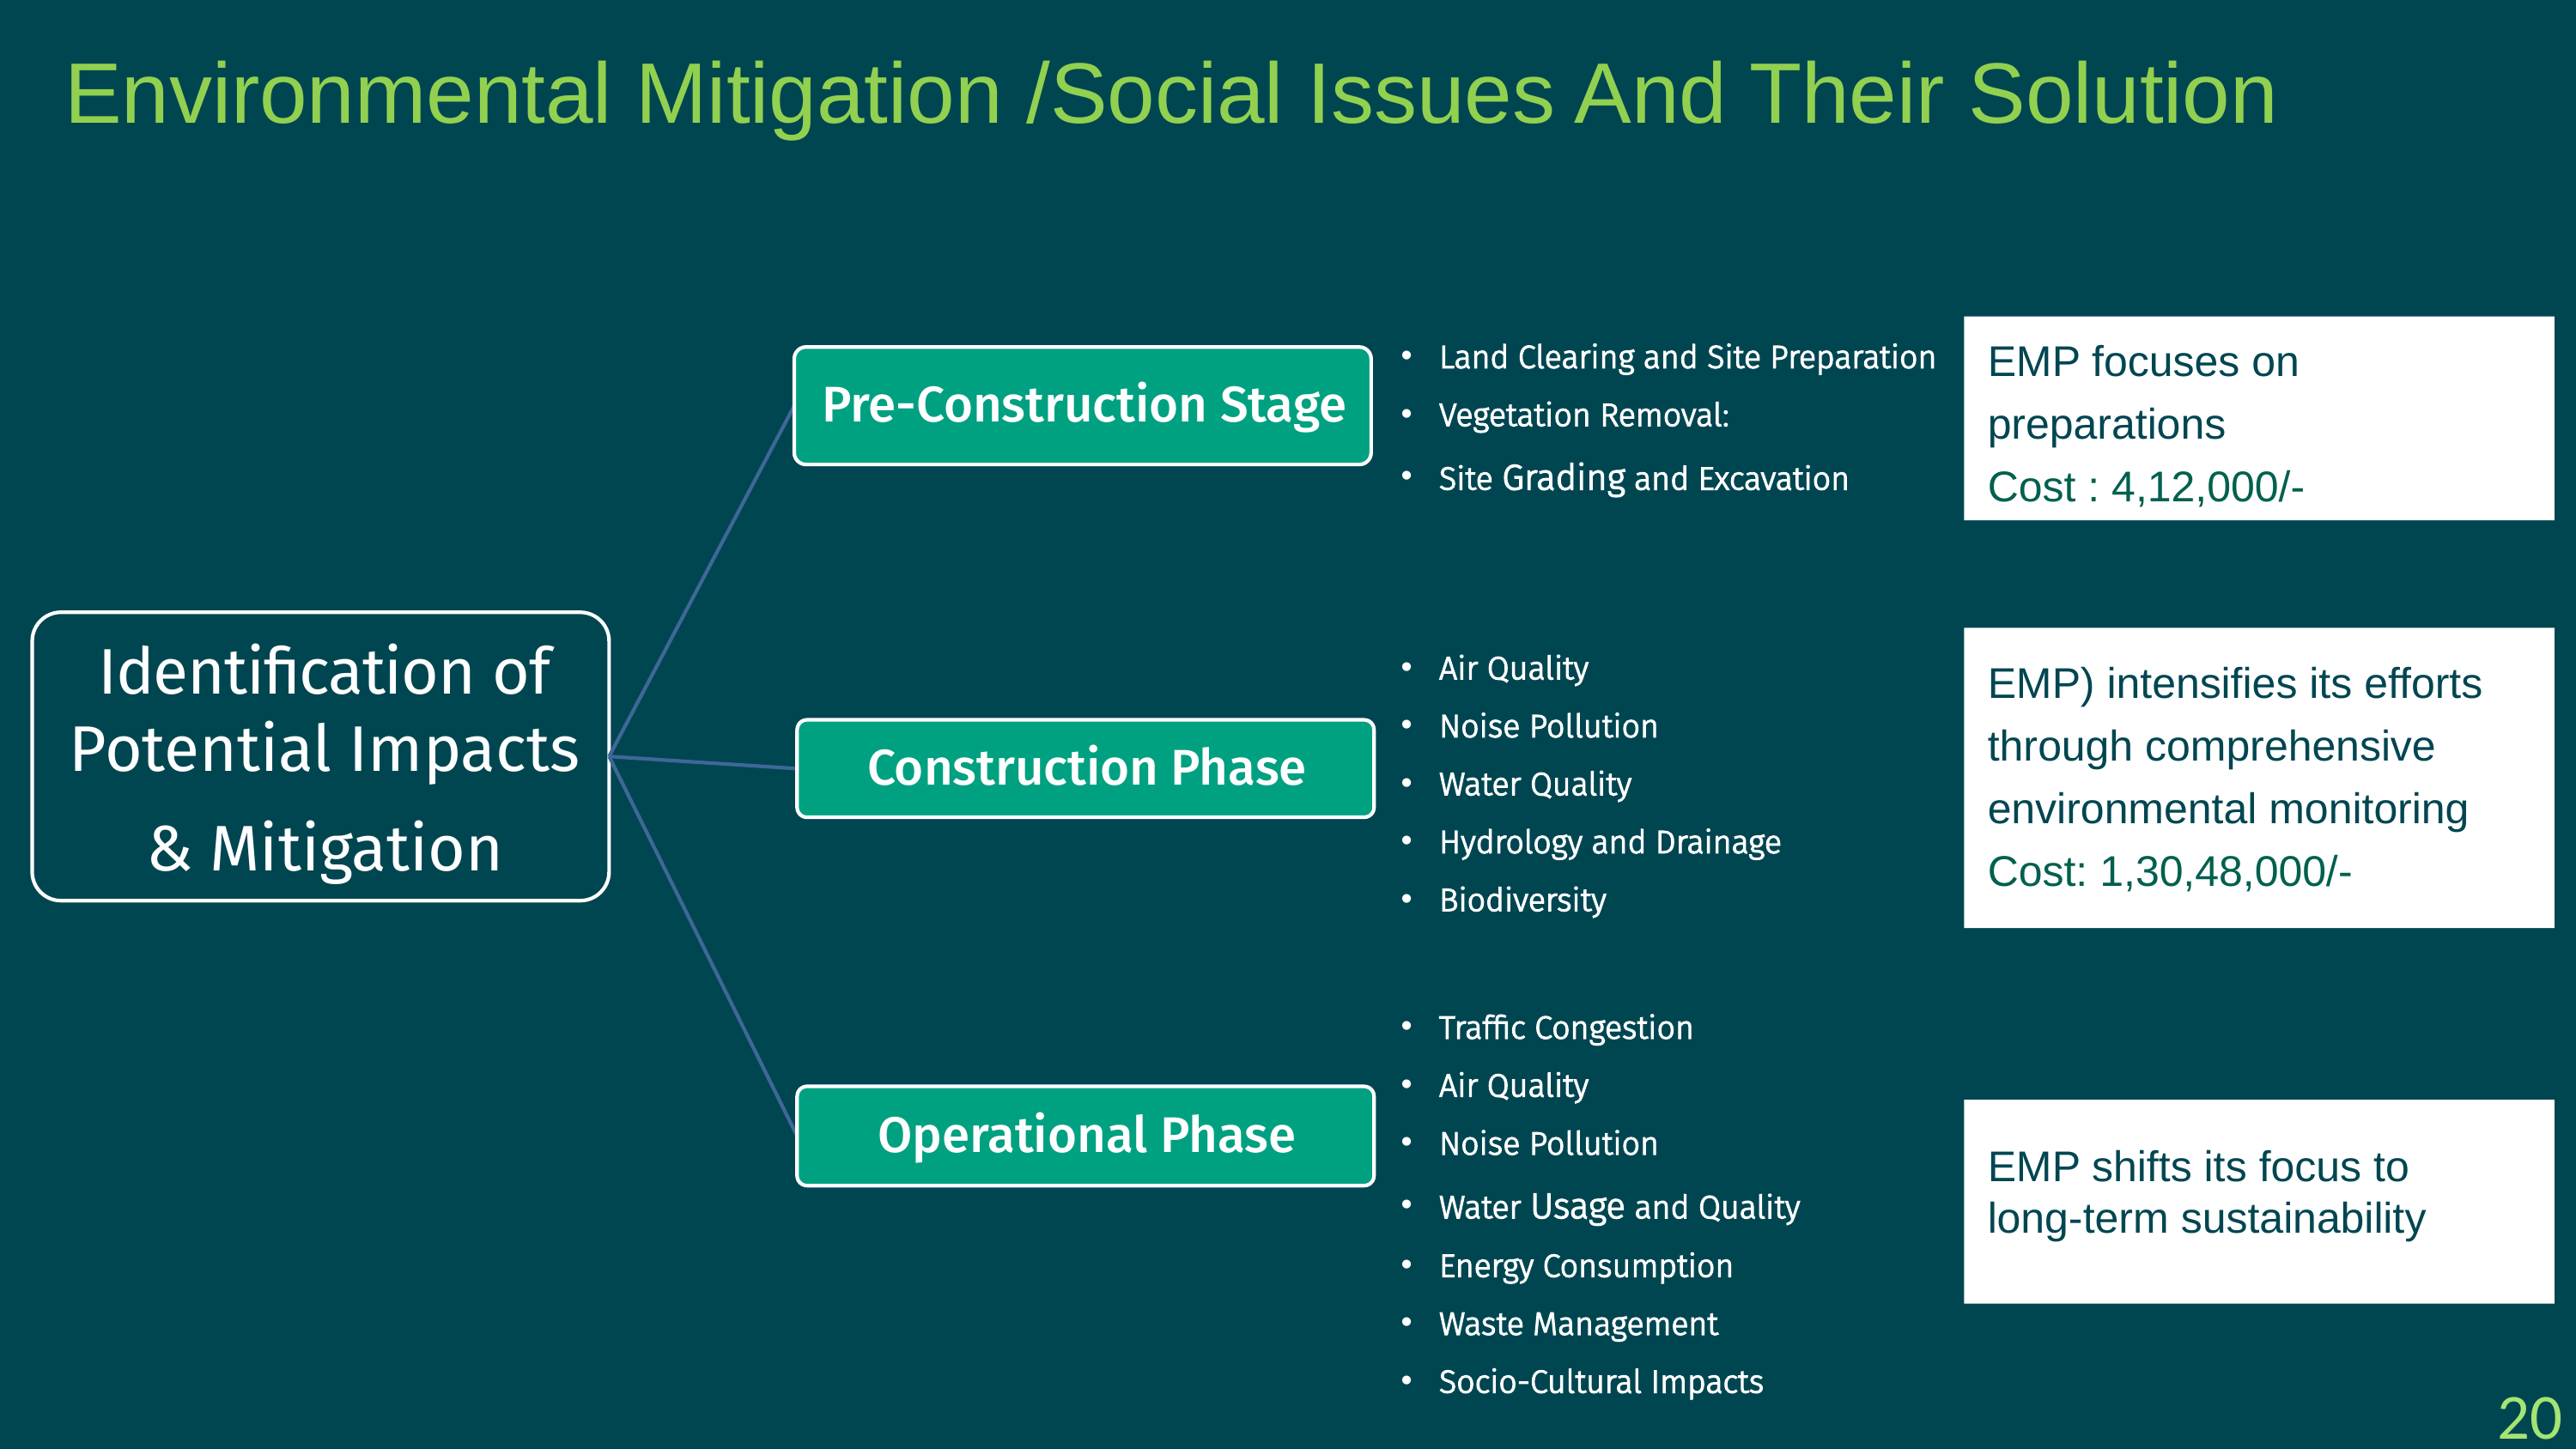

Environmental Mitigation /Social Issues And Their Solution

Identification of Potential Impacts
& Mitigation

Pre-Construction Stage

Construction Phase

Operational Phase
Land Clearing and Site Preparation
Vegetation Removal:
Site Grading and Excavation

EMP focuses on preparations
Cost : 4,12,000/-
Air Quality
Noise Pollution
Water Quality
Hydrology and Drainage
Biodiversity

EMP) intensifies its efforts through comprehensive environmental monitoring
Cost: 1,30,48,000/-
Traffic Congestion
Air Quality
Noise Pollution
Water Usage and Quality
Energy Consumption
Waste Management
Socio-Cultural Impacts

EMP shifts its focus to
long-term sustainability

20